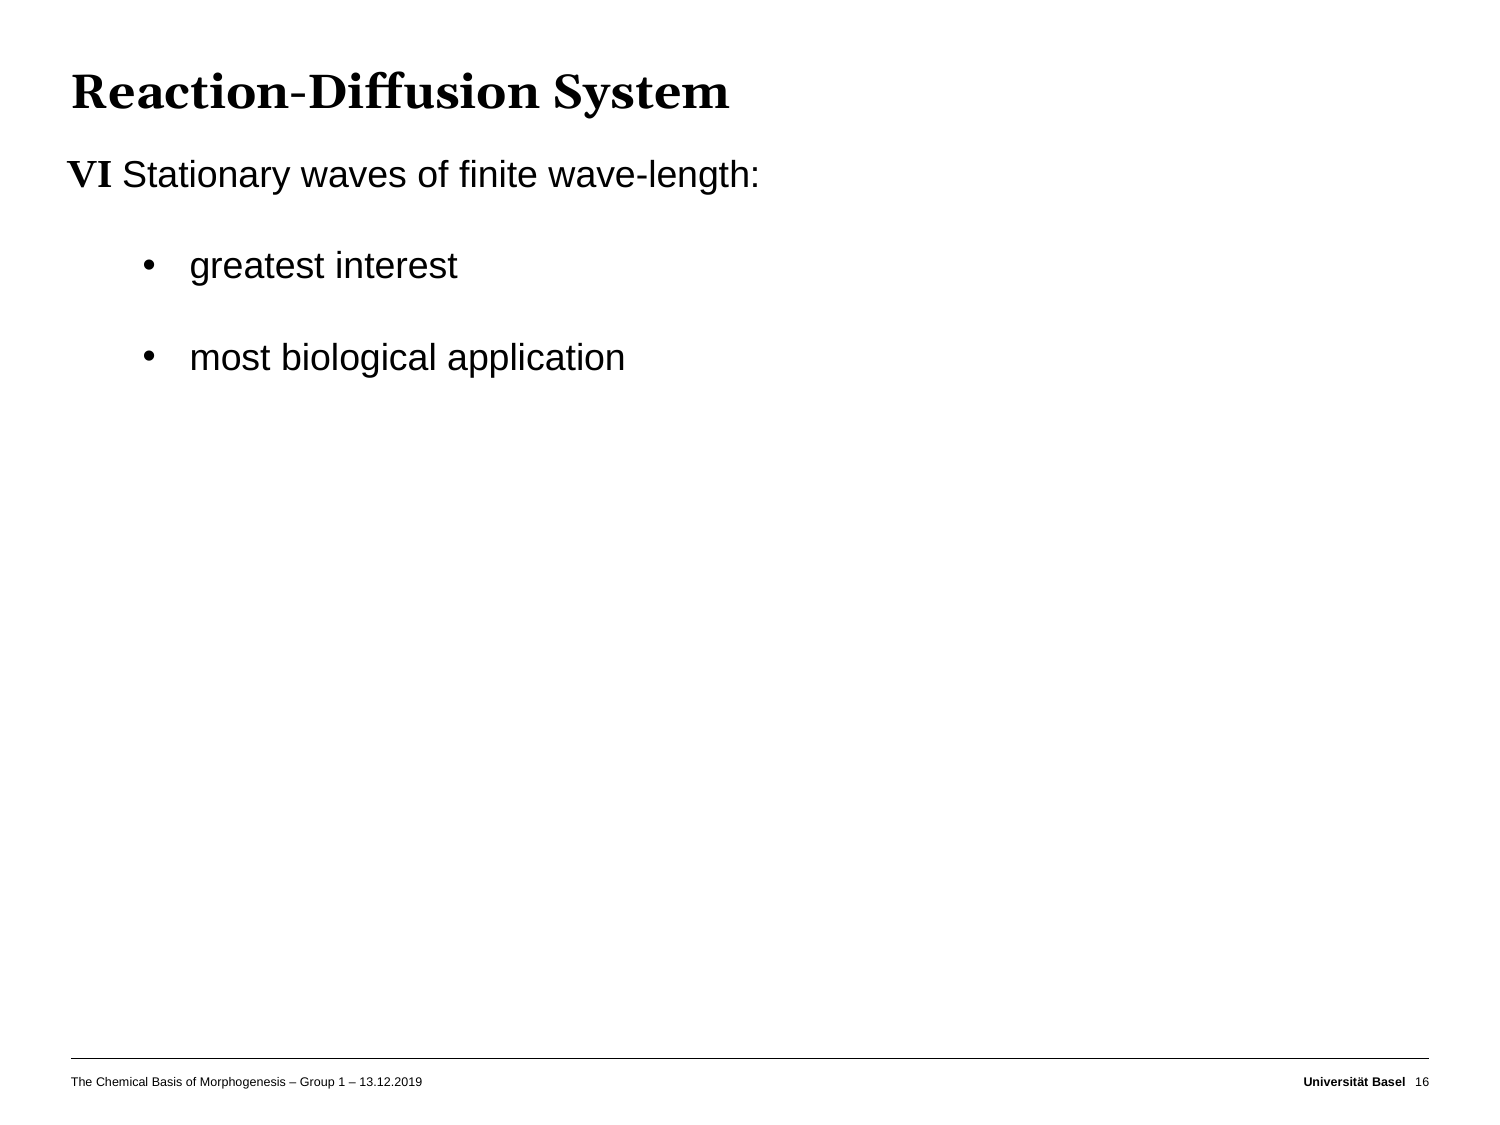

# Reaction-Diffusion System
VI Stationary waves of finite wave-length:

greatest interest

most biological application
The Chemical Basis of Morphogenesis – Group 1 – 13.12.2019
Universität Basel
16